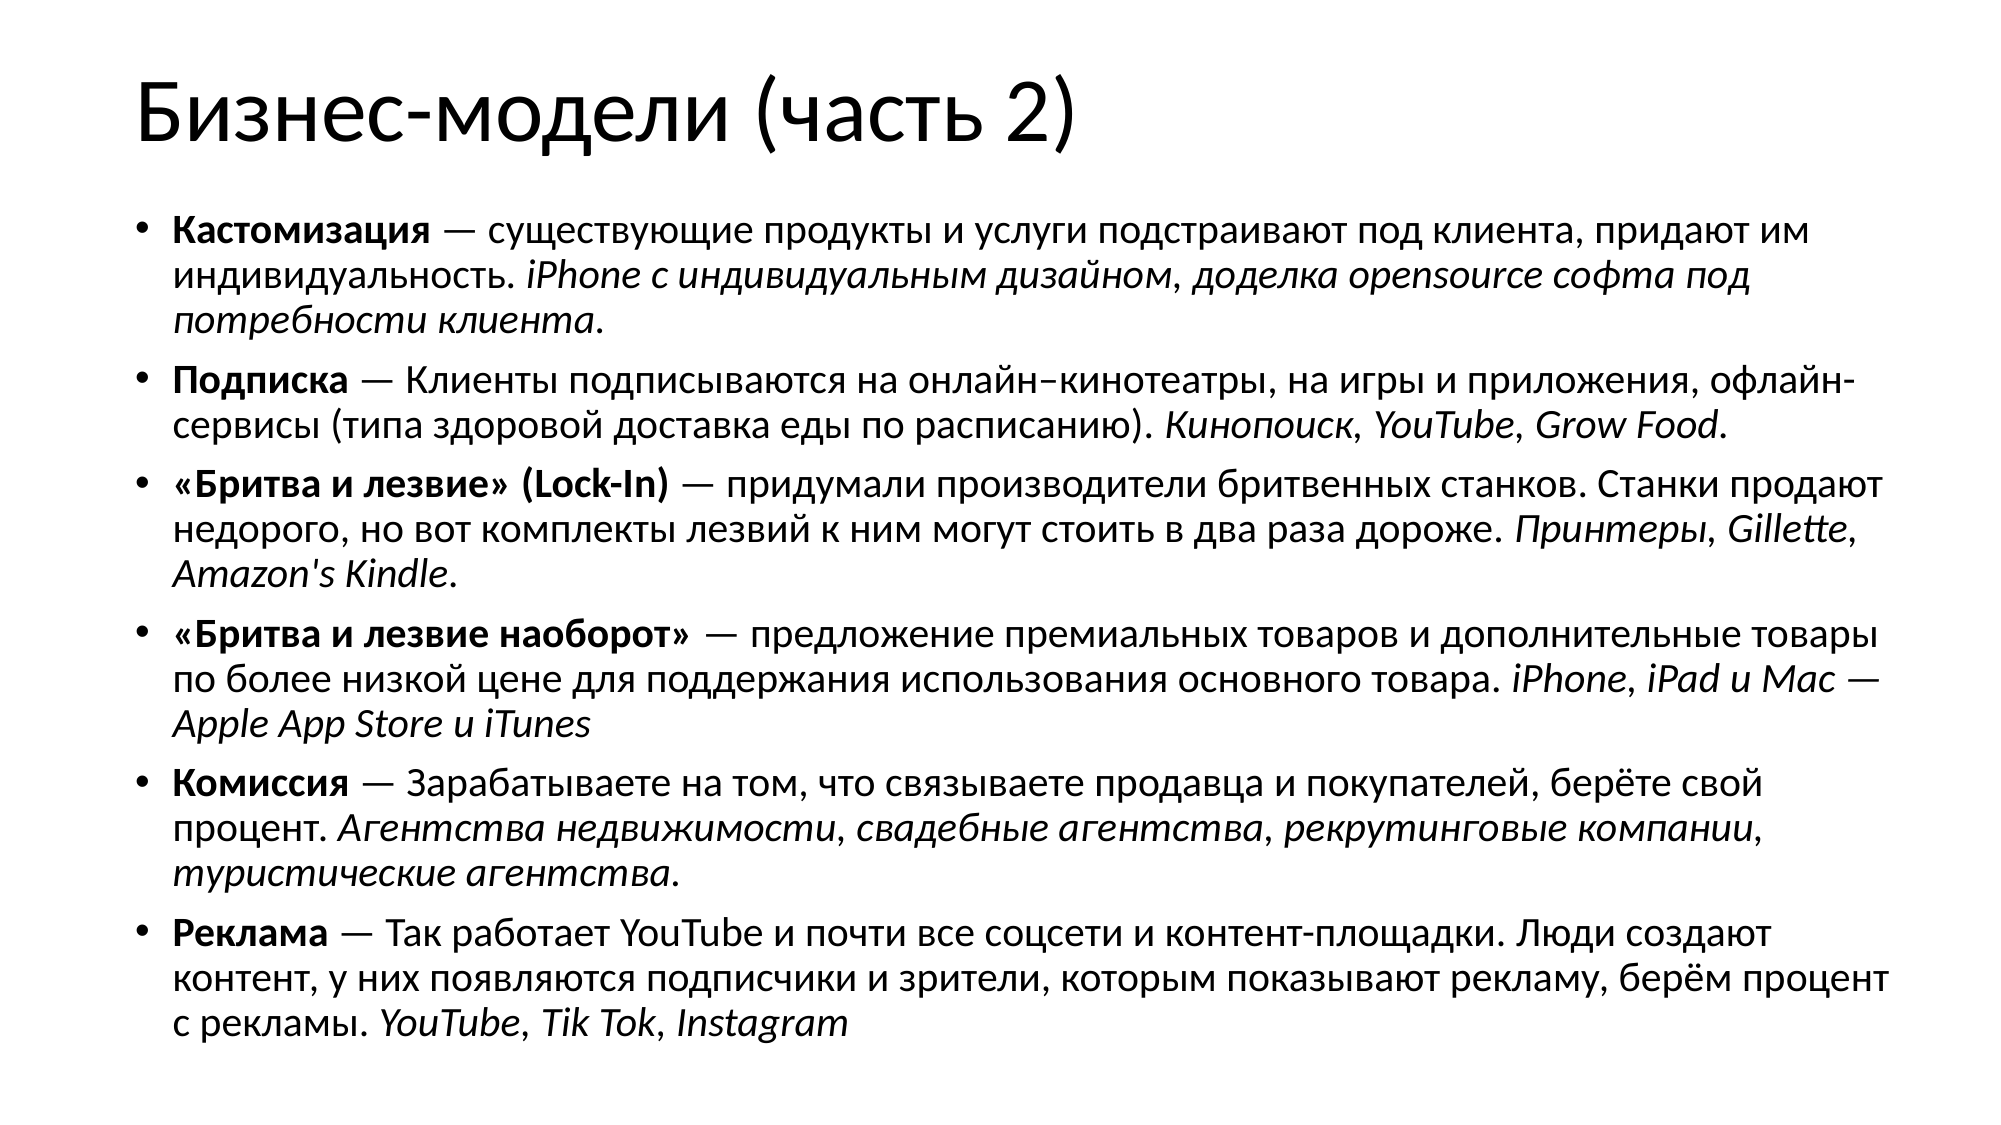

# Бизнес-модели (часть 2)
Кастомизация — существующие продукты и услуги подстраивают под клиента, придают им индивидуальность. iPhone с индивидуальным дизайном, доделка opensource софта под потребности клиента.
Подписка — Клиенты подписываются на онлайн–кинотеатры, на игры и приложения, офлайн-сервисы (типа здоровой доставка еды по расписанию). Кинопоиск, YouTube, Grow Food.
«Бритва и лезвие» (Lock-In) — придумали производители бритвенных станков. Станки продают недорого, но вот комплекты лезвий к ним могут стоить в два раза дороже. Принтеры, Gillette, Amazon's Kindle.
«Бритва и лезвие наоборот» — предложение премиальных товаров и дополнительные товары по более низкой цене для поддержания использования основного товара. iPhone, iPad и Mac — Apple App Store и iTunes
Комиссия — Зарабатываете на том, что связываете продавца и покупателей, берёте свой процент. Агентства недвижимости, свадебные агентства, рекрутинговые компании, туристические агентства.
Реклама — Так работает YouTube и почти все соцсети и контент-площадки. Люди создают контент, у них появляются подписчики и зрители, которым показывают рекламу, берём процент с рекламы. YouTube, Tik Tok, Instagram